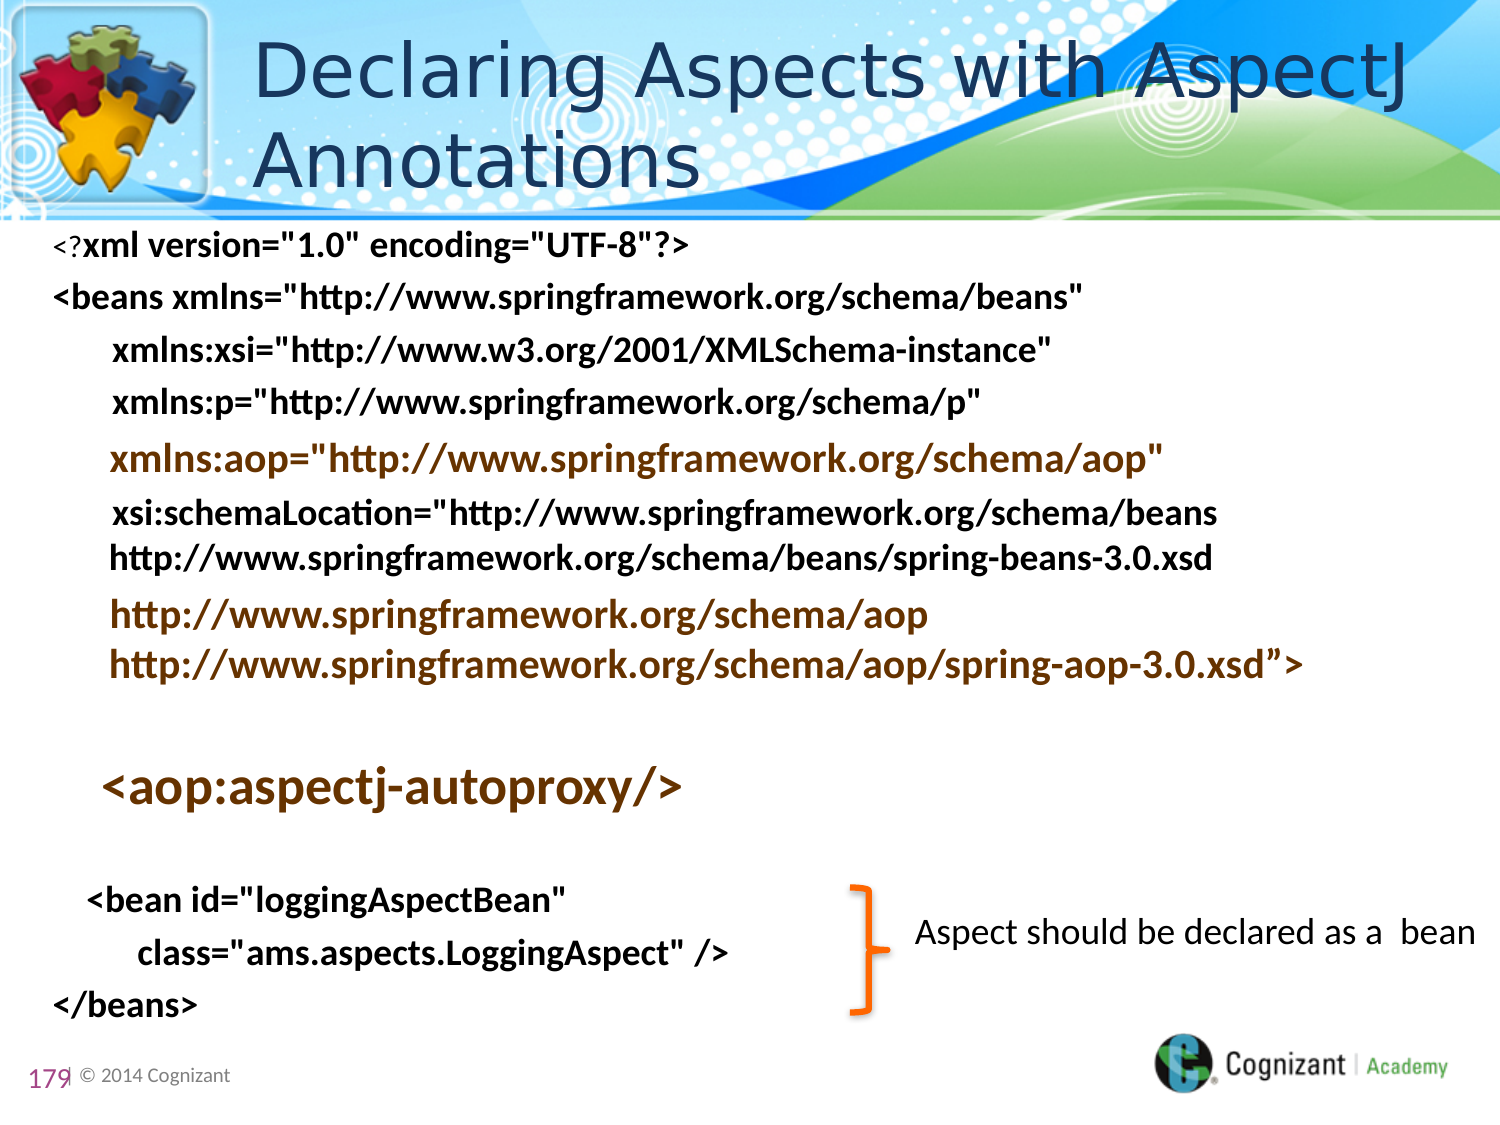

# Declaring Aspects with AspectJ Annotations
<?xml version="1.0" encoding="UTF-8"?>
<beans xmlns="http://www.springframework.org/schema/beans"
       xmlns:xsi="http://www.w3.org/2001/XMLSchema-instance"
       xmlns:p="http://www.springframework.org/schema/p"
      xmlns:aop="http://www.springframework.org/schema/aop"
       xsi:schemaLocation="http://www.springframework.org/schema/beans http://www.springframework.org/schema/beans/spring-beans-3.0.xsd
      http://www.springframework.org/schema/aop http://www.springframework.org/schema/aop/spring-aop-3.0.xsd”>

    <aop:aspectj-autoproxy/>

    <bean id="loggingAspectBean"
          class="ams.aspects.LoggingAspect" />
</beans>

Aspect should be declared as a  bean
179